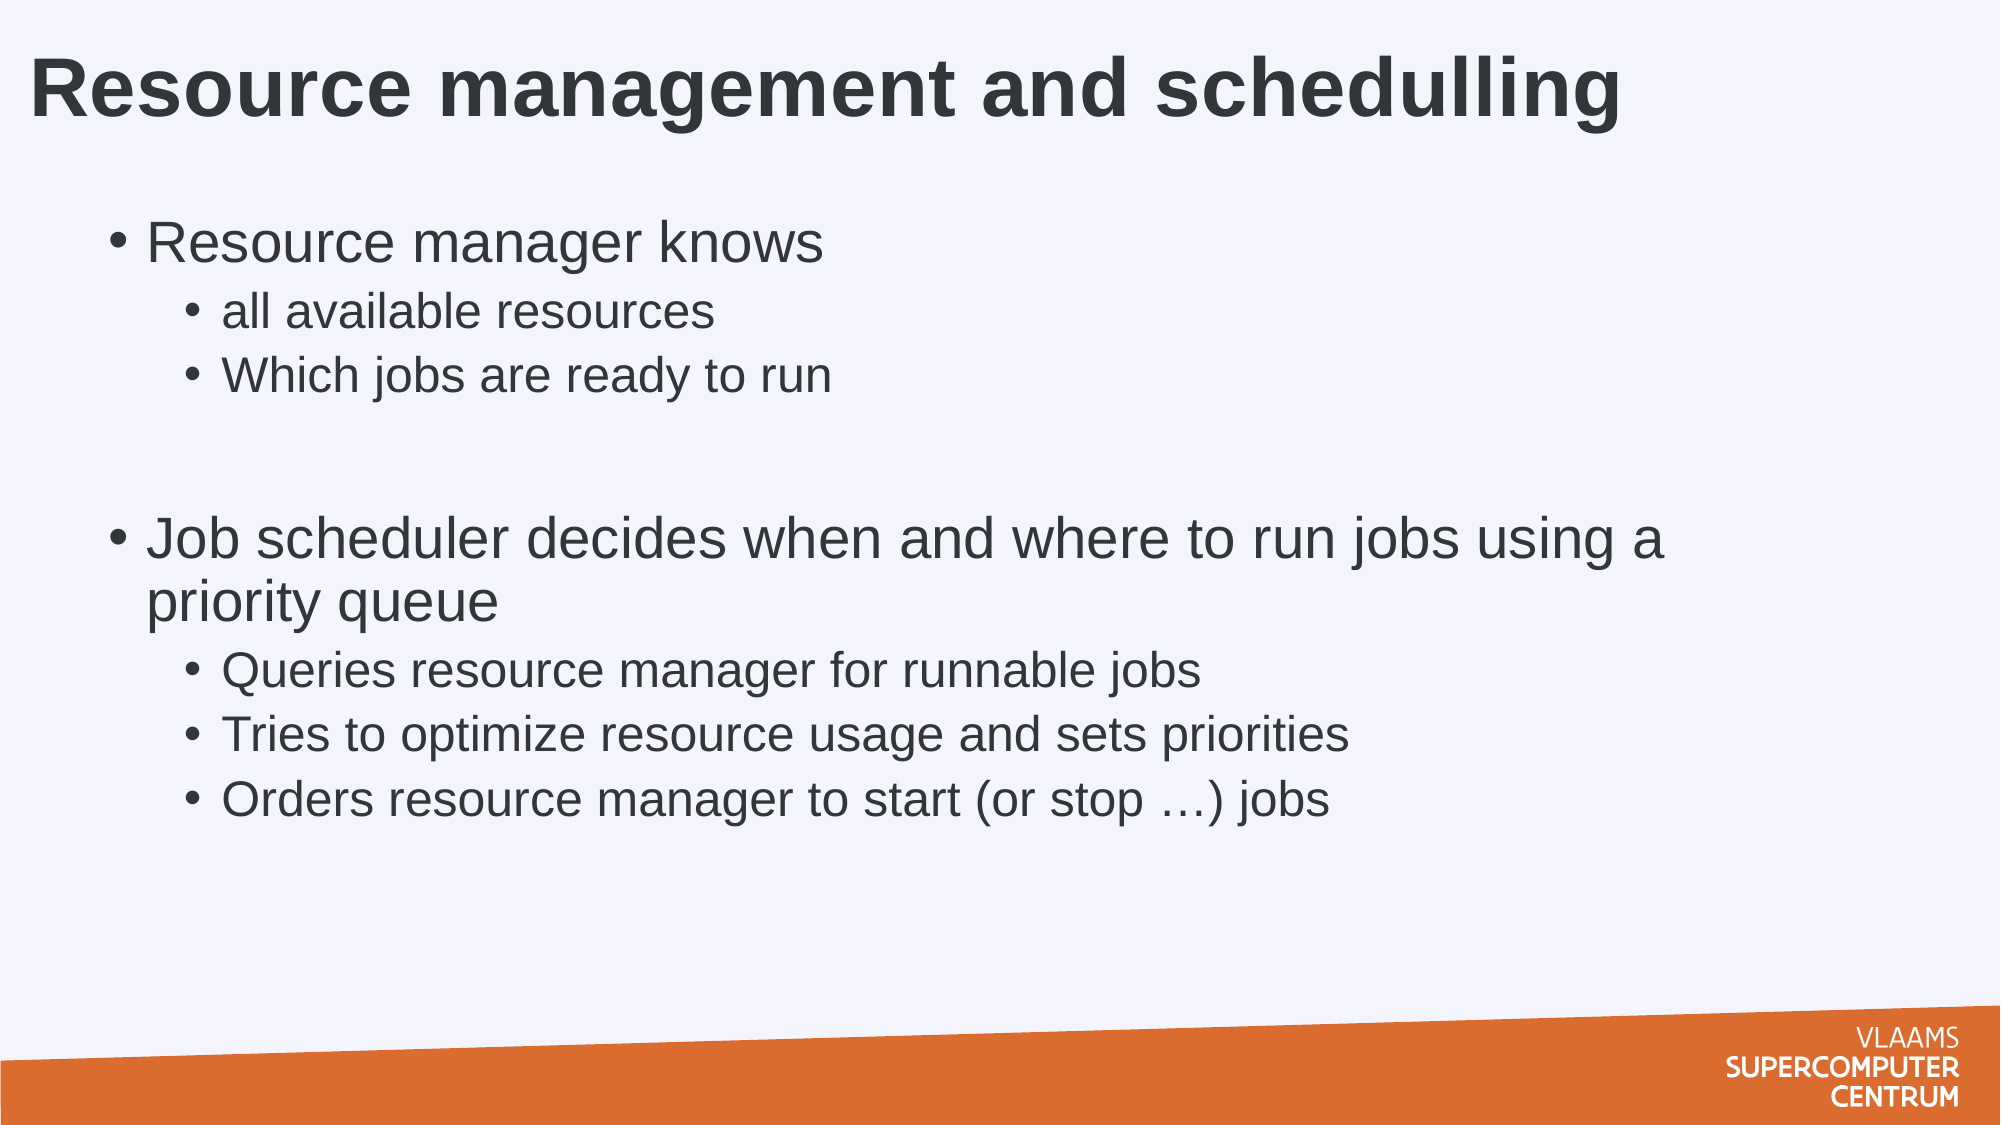

Resource management and schedulling
Resource manager knows
all available resources
Which jobs are ready to run

Job scheduler decides when and where to run jobs using a priority queue
Queries resource manager for runnable jobs
Tries to optimize resource usage and sets priorities
Orders resource manager to start (or stop …) jobs